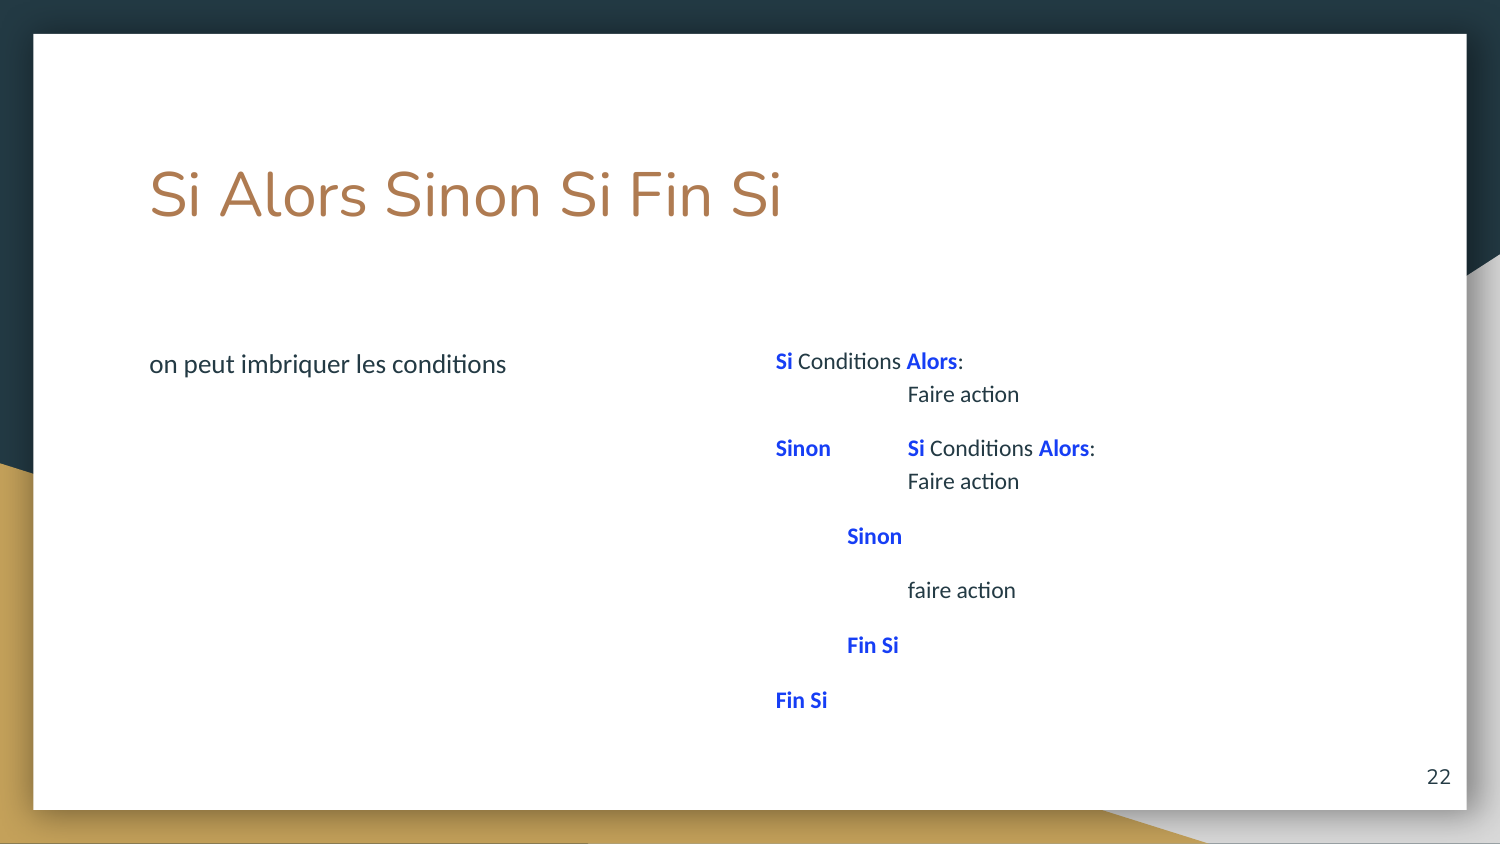

# Si Alors Sinon Si Fin Si
on peut imbriquer les conditions
Si Conditions Alors:
	Faire action
Sinon 	Si Conditions Alors:
		Faire action
Sinon
		faire action
Fin Si
Fin Si
22